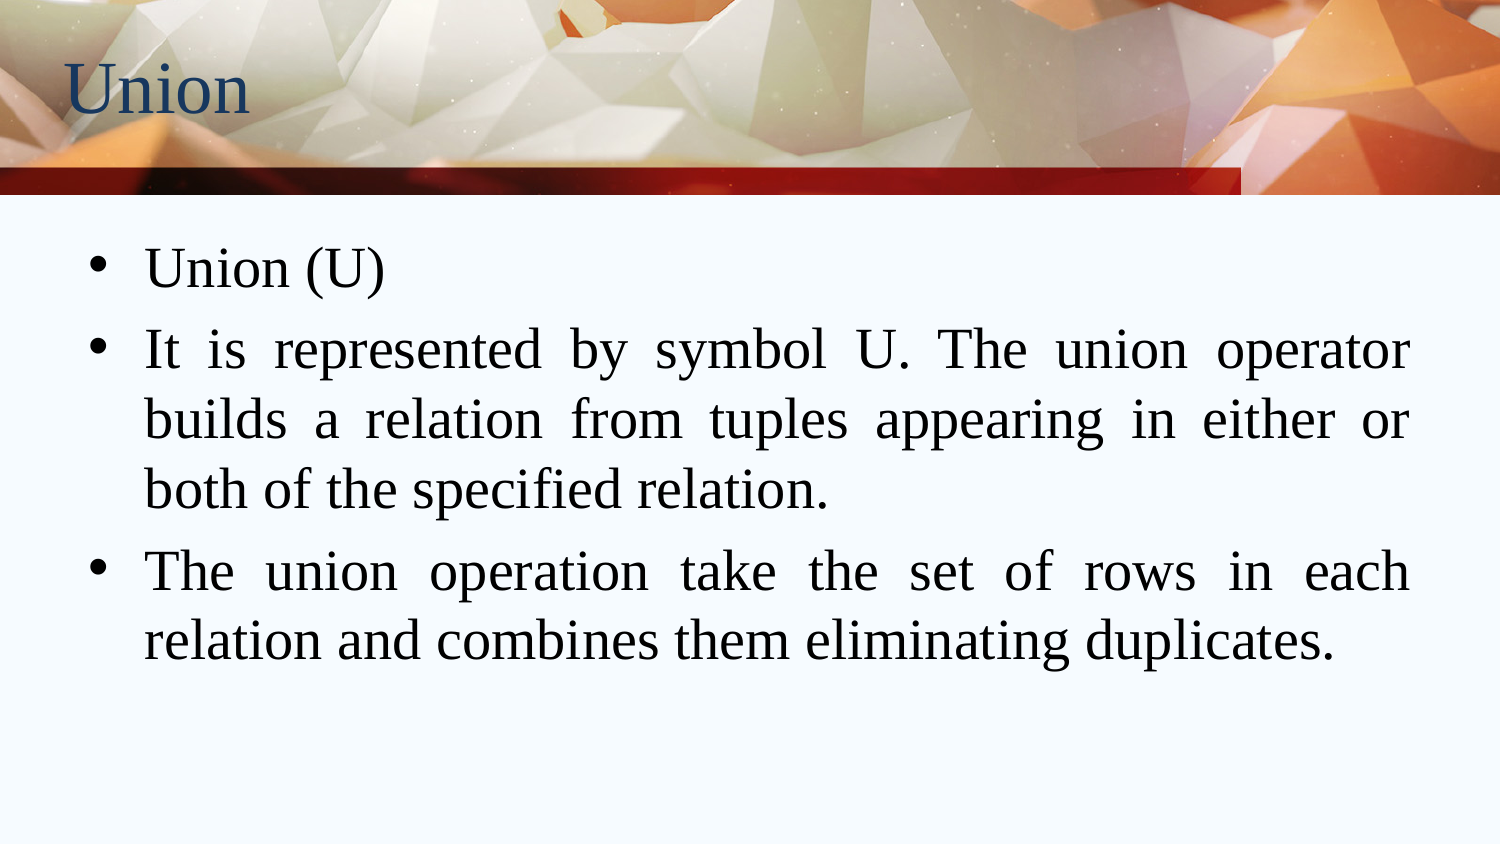

# Union
Union (U)
It is represented by symbol U. The union operator builds a relation from tuples appearing in either or both of the specified relation.
The union operation take the set of rows in each relation and combines them eliminating duplicates.